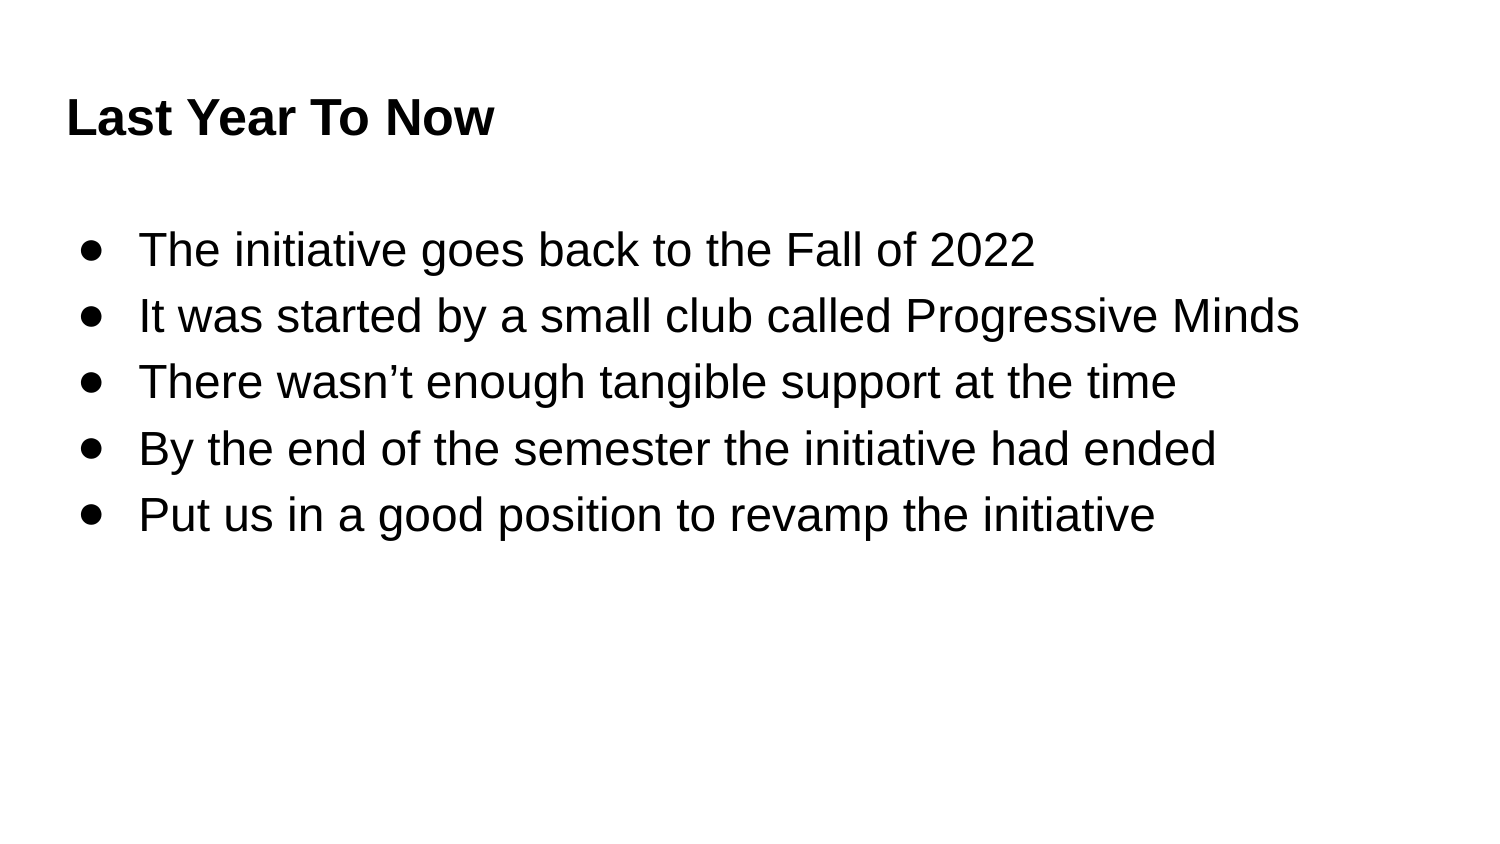

# Last Year To Now
The initiative goes back to the Fall of 2022
It was started by a small club called Progressive Minds
There wasn’t enough tangible support at the time
By the end of the semester the initiative had ended
Put us in a good position to revamp the initiative